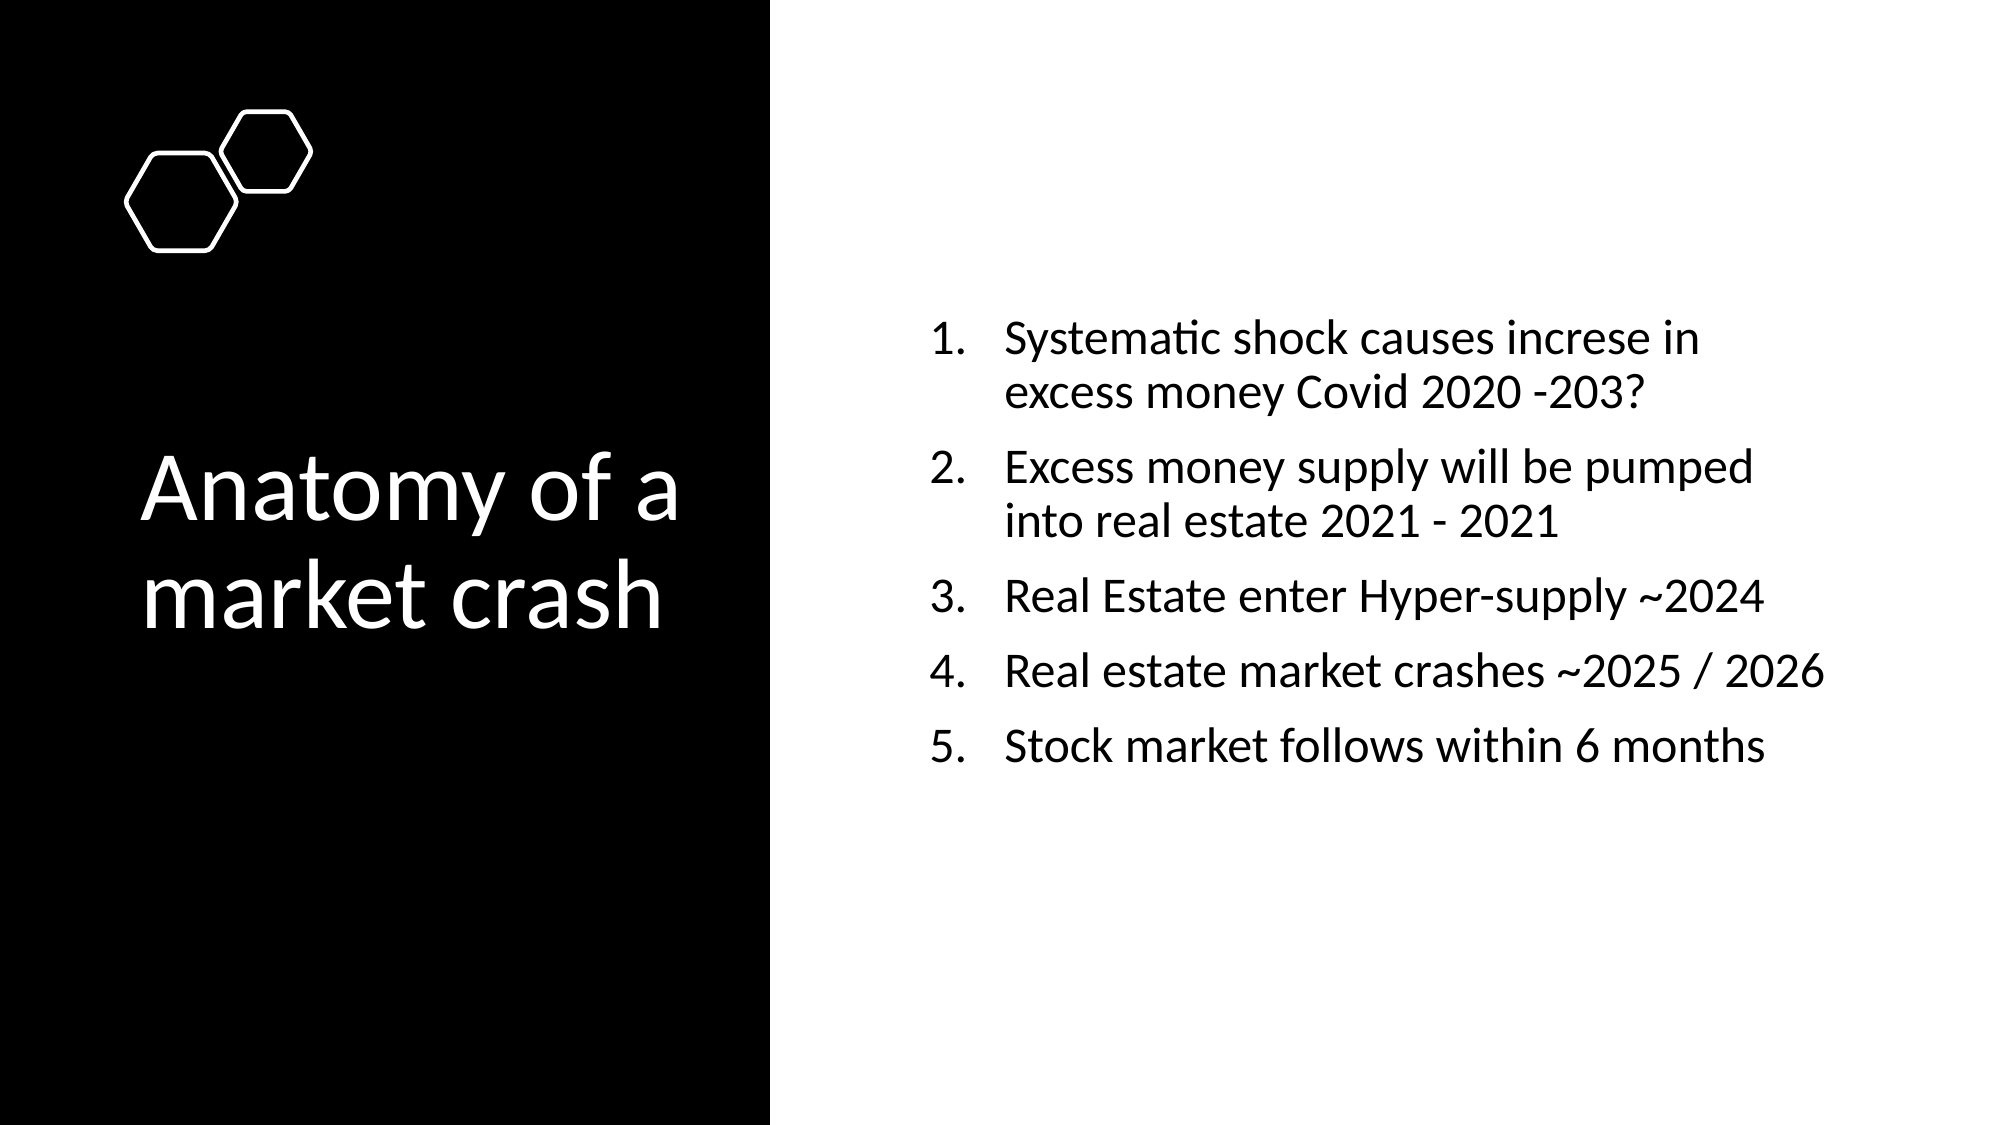

# Anatomy of a market crash
Systematic shock causes increse in excess money Covid 2020 -203?
Excess money supply will be pumped into real estate 2021 - 2021
Real Estate enter Hyper-supply ~2024
Real estate market crashes ~2025 / 2026
Stock market follows within 6 months